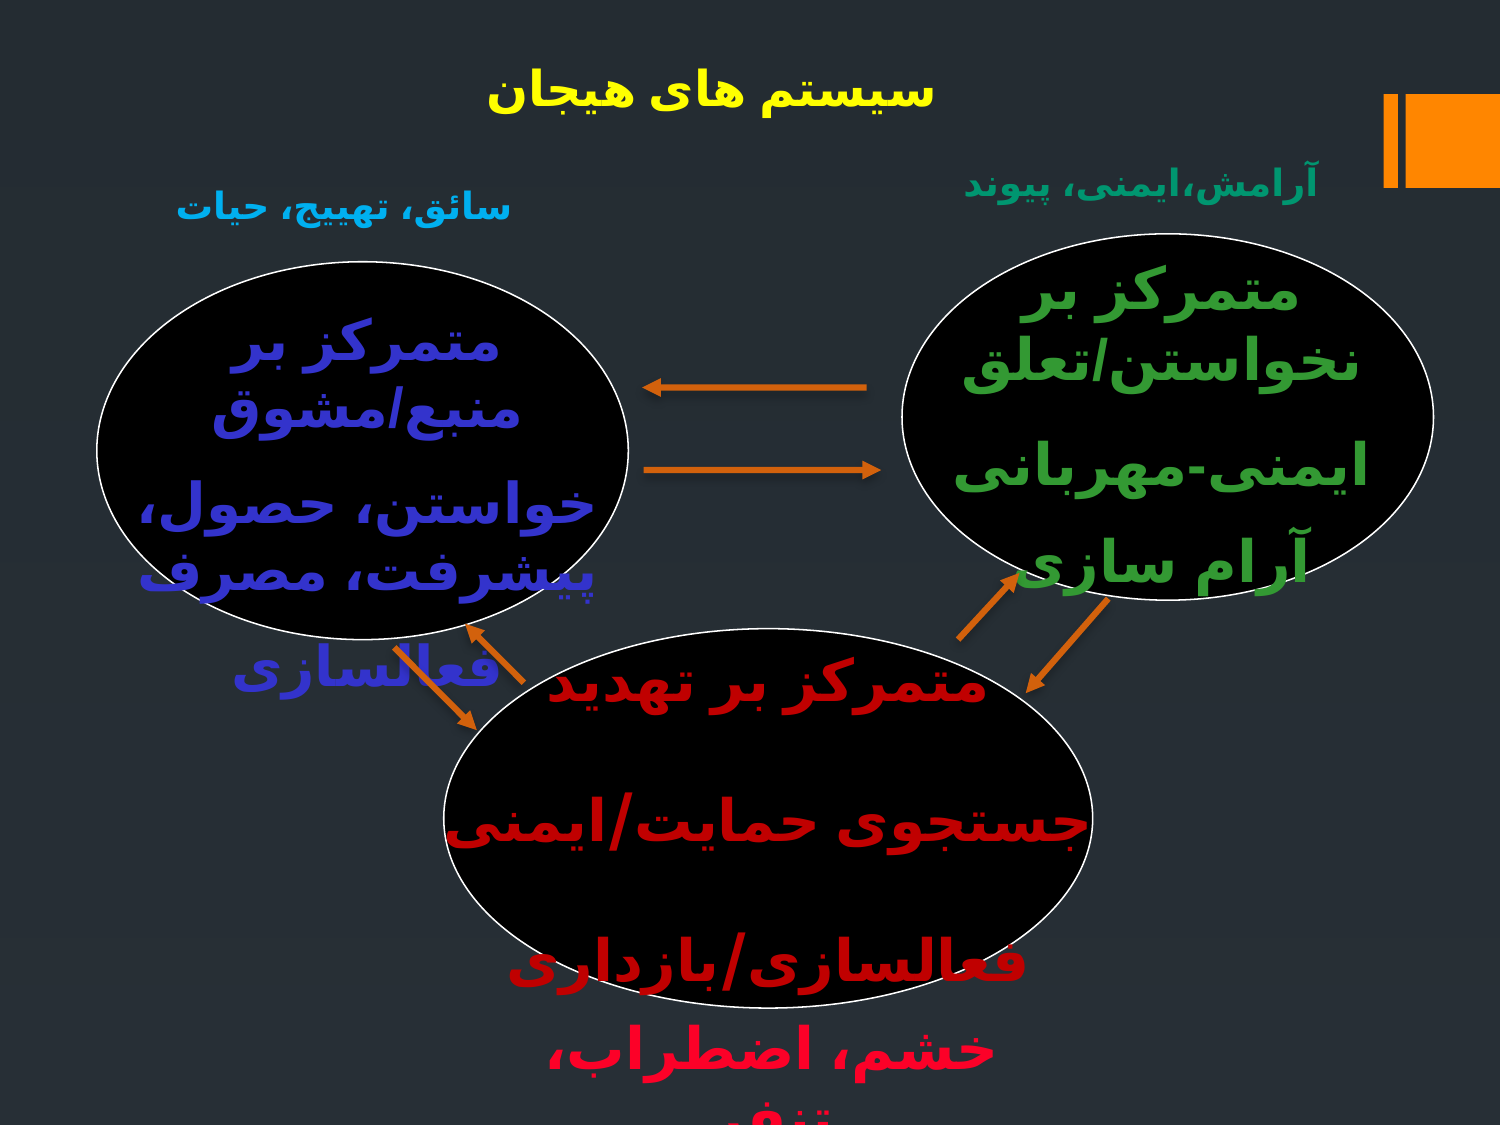

سیستم های هیجان
آرامش،ایمنی، پیوند

سائق، تهییج، حیات

متمرکز بر نخواستن/تعلق

ایمنی-مهربانی

آرام سازی

متمرکز بر منبع/مشوق
خواستن، حصول، پیشرفت، مصرف
فعالسازی

متمرکز بر تهدید

جستجوی حمایت/ایمنی

فعالسازی/بازداری

خشم، اضطراب، تنفر